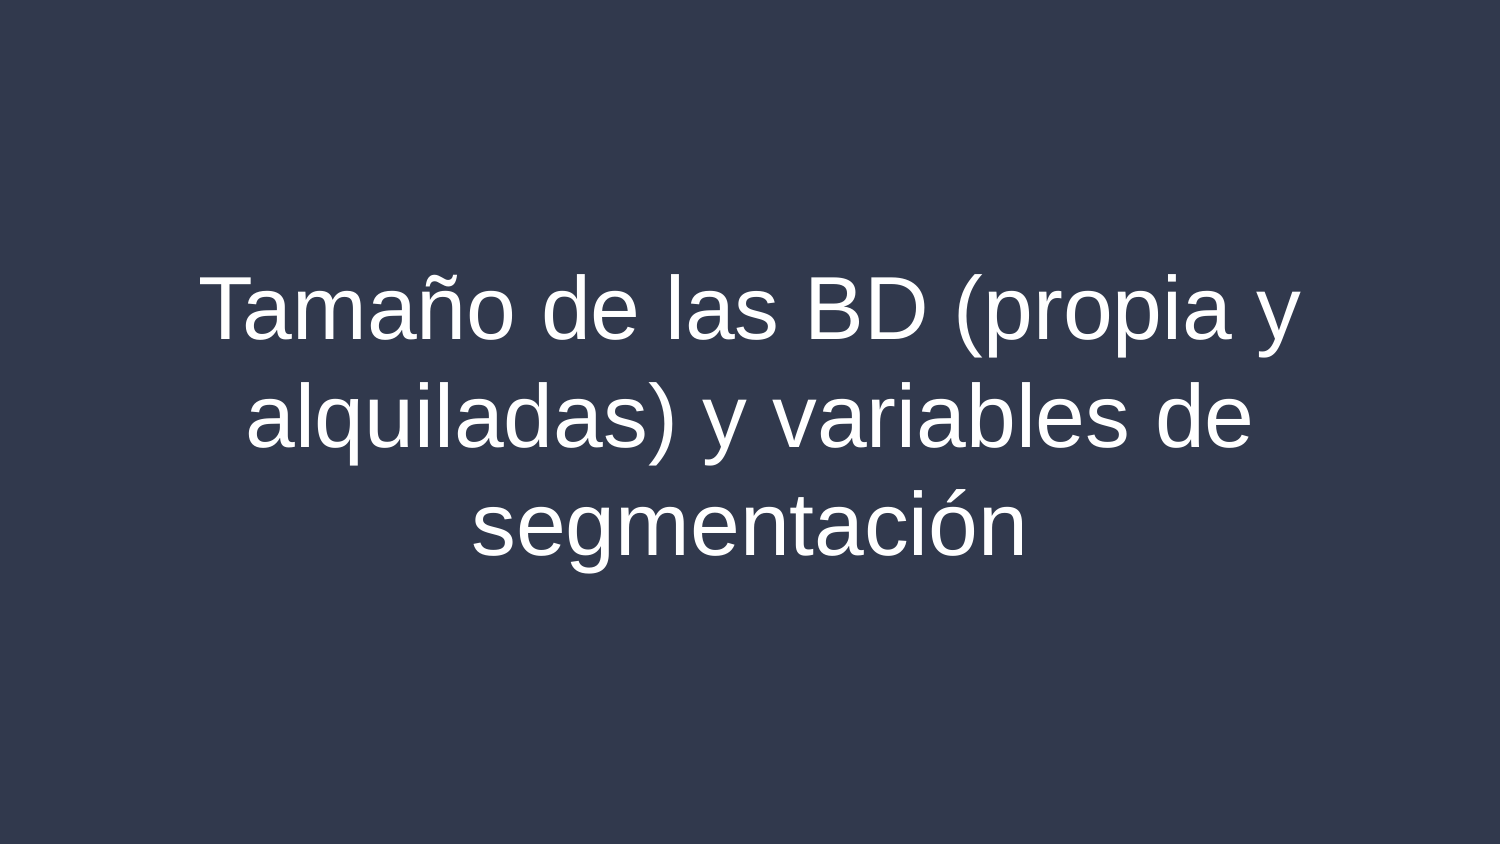

# Tamaño de las BD (propia y alquiladas) y variables de segmentación